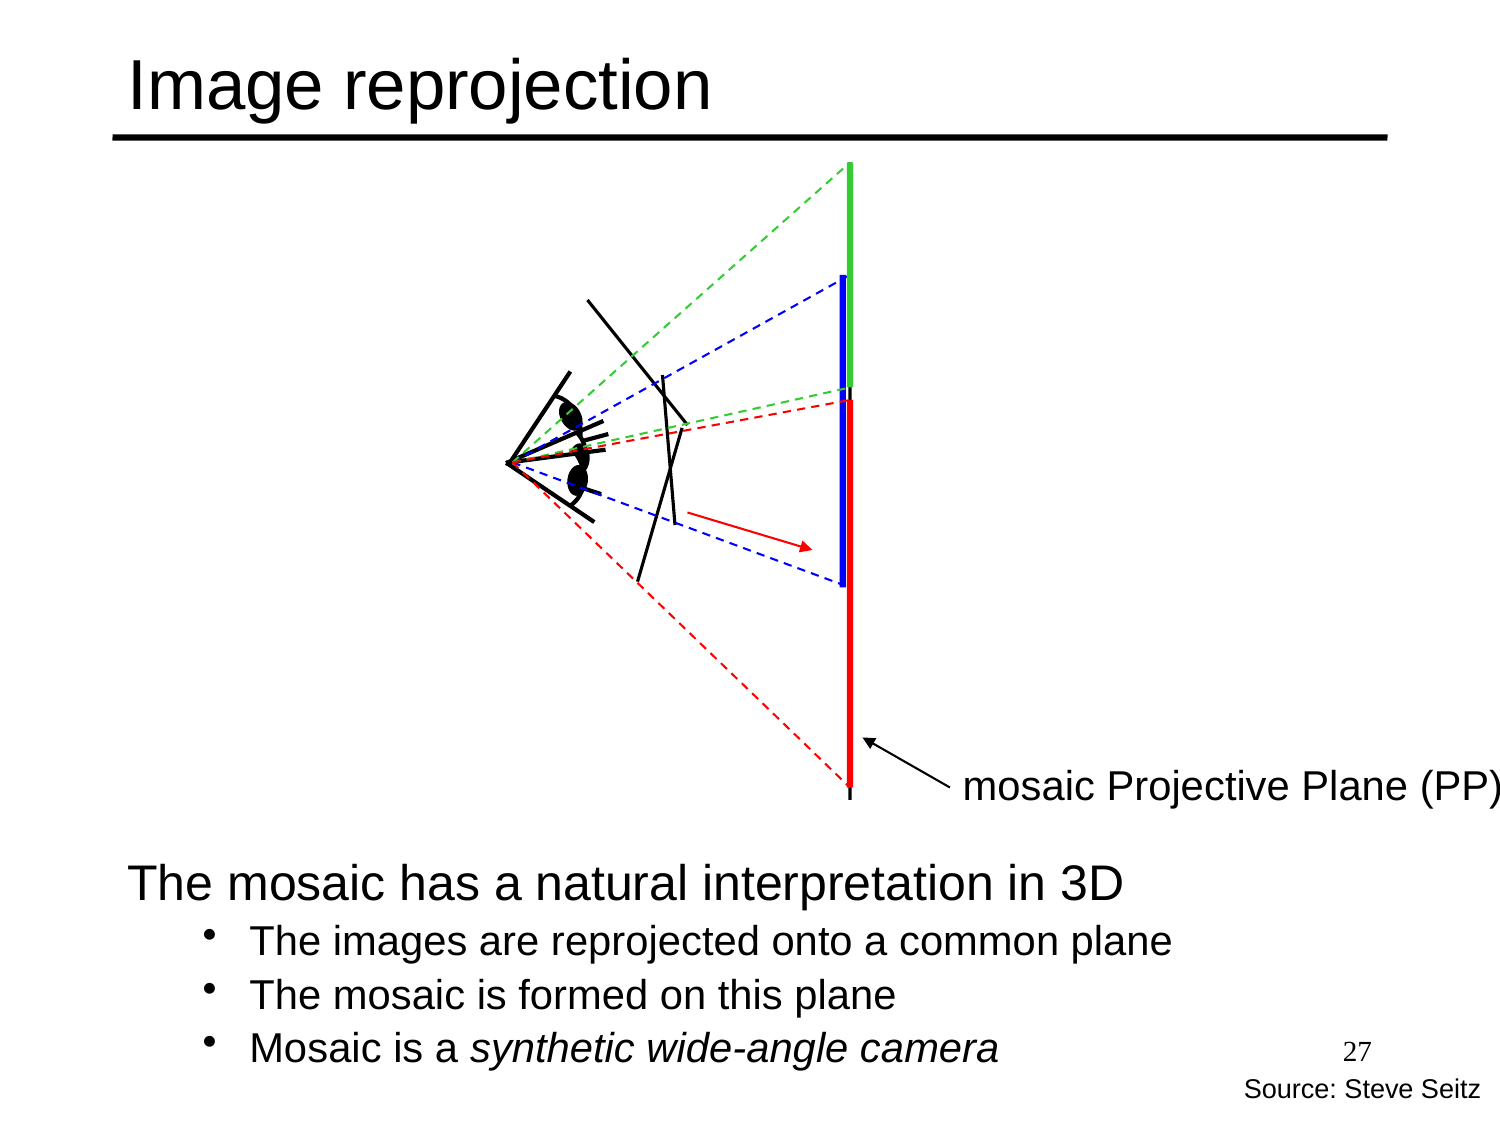

# Image reprojection

mosaic Projective Plane (PP)

The mosaic has a natural interpretation in 3D
The images are reprojected onto a common plane
The mosaic is formed on this plane
Mosaic is a synthetic wide-angle camera
27
Source: Steve Seitz